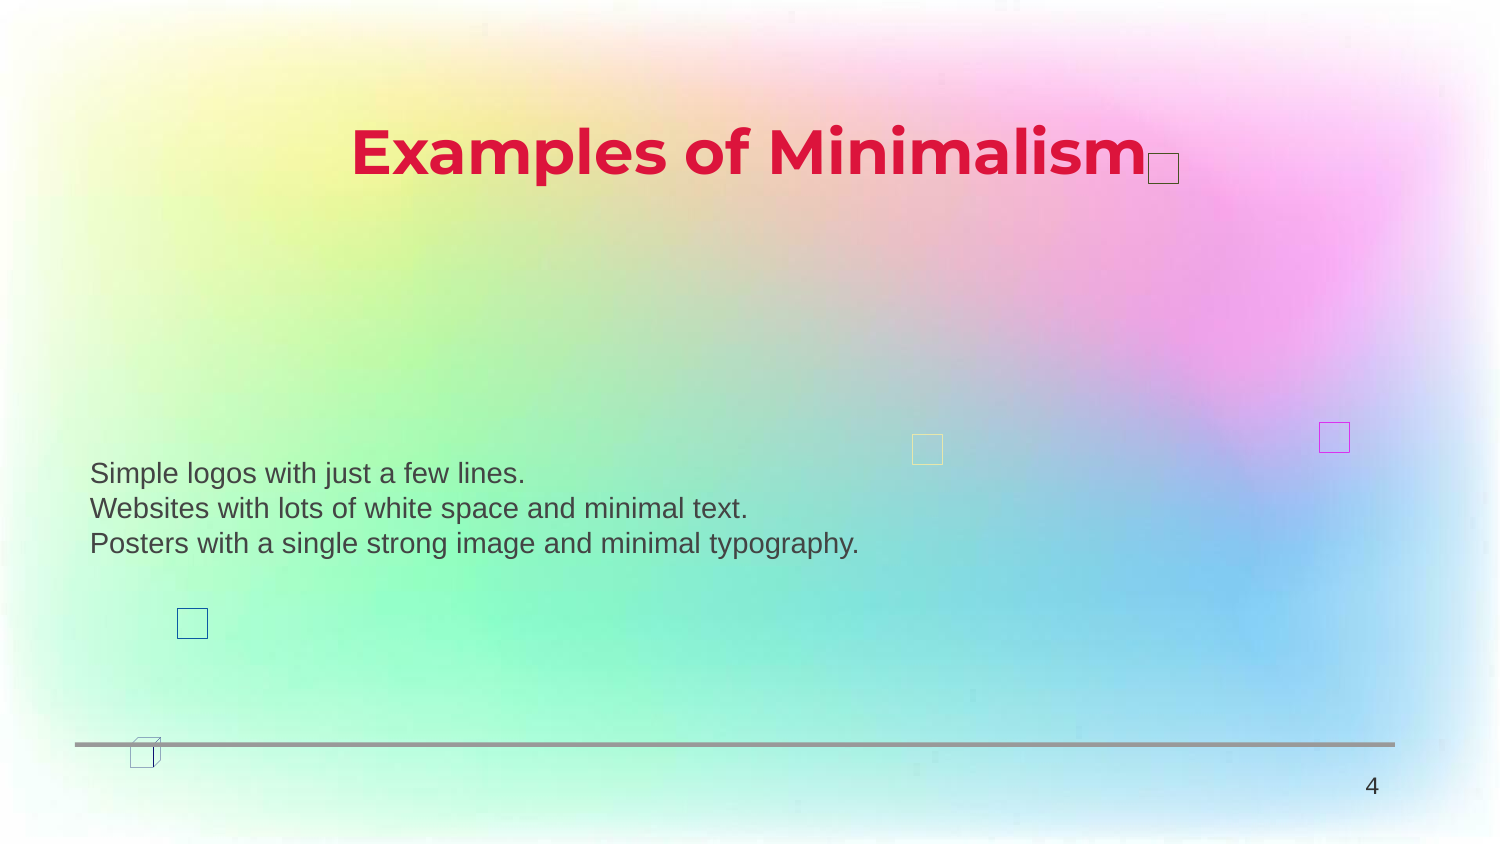

Examples of Minimalism

Simple logos with just a few lines.
Websites with lots of white space and minimal text.
Posters with a single strong image and minimal typography.

4